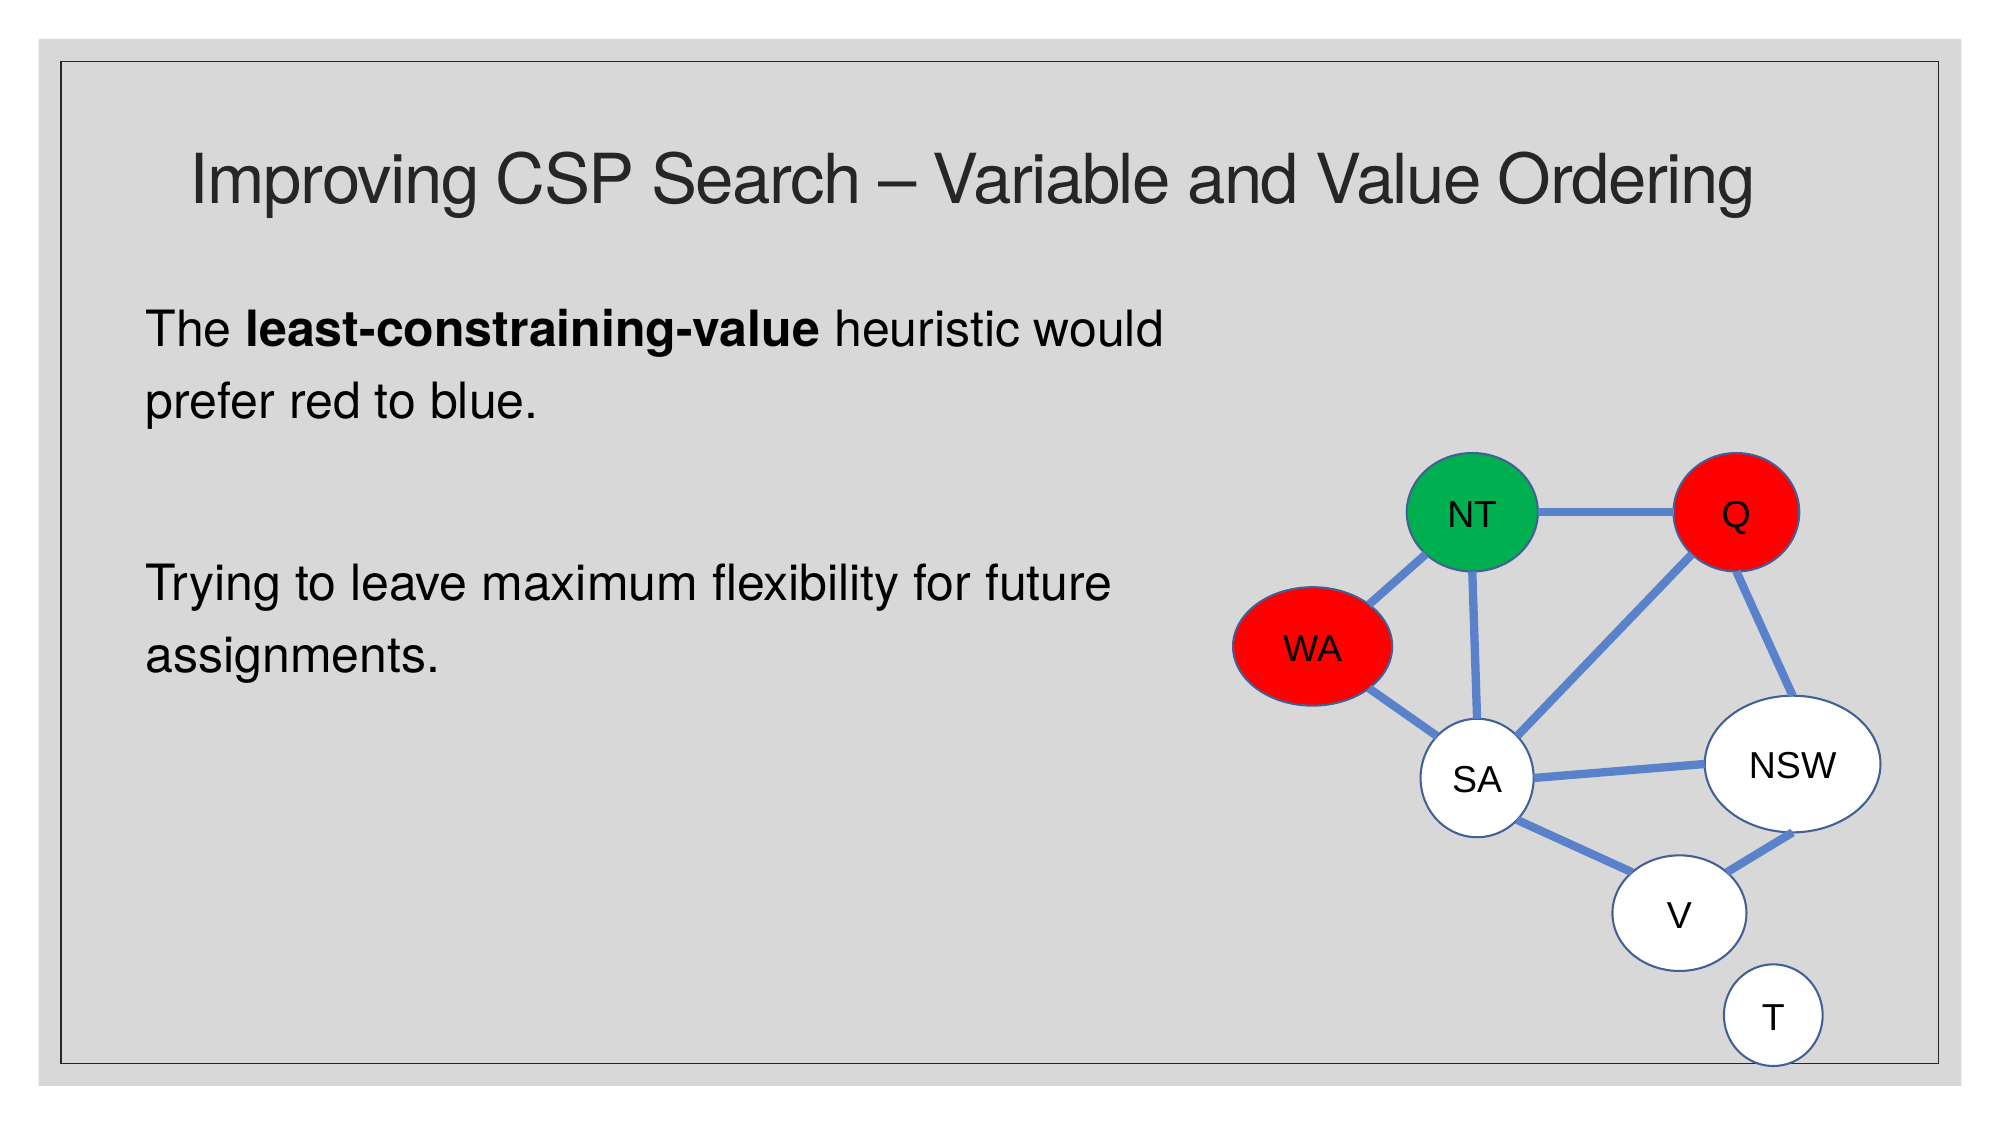

# Improving CSP Search – Variable and Value Ordering
The least-constraining-value heuristic would prefer red to blue.

Trying to leave maximum flexibility for future assignments.

NT
Q
WA
NSW
SA
V
T